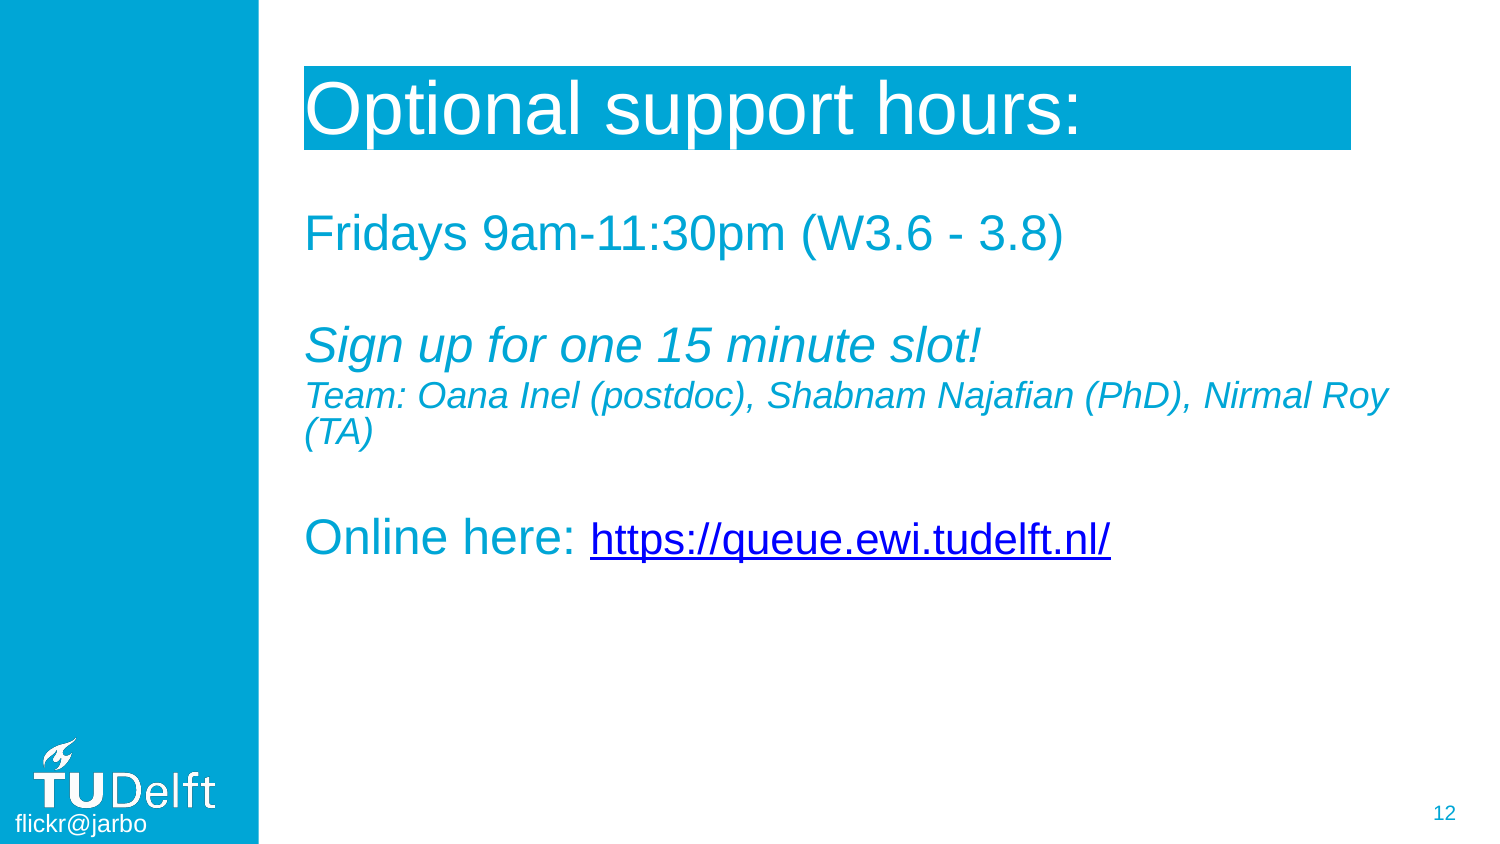

# Optional support hours: project
Fridays 9am-11:30pm (W3.6 - 3.8)

Sign up for one 15 minute slot!
Team: Oana Inel (postdoc), Shabnam Najafian (PhD), Nirmal Roy (TA)

Online here: https://queue.ewi.tudelft.nl/

flickr@jarbo